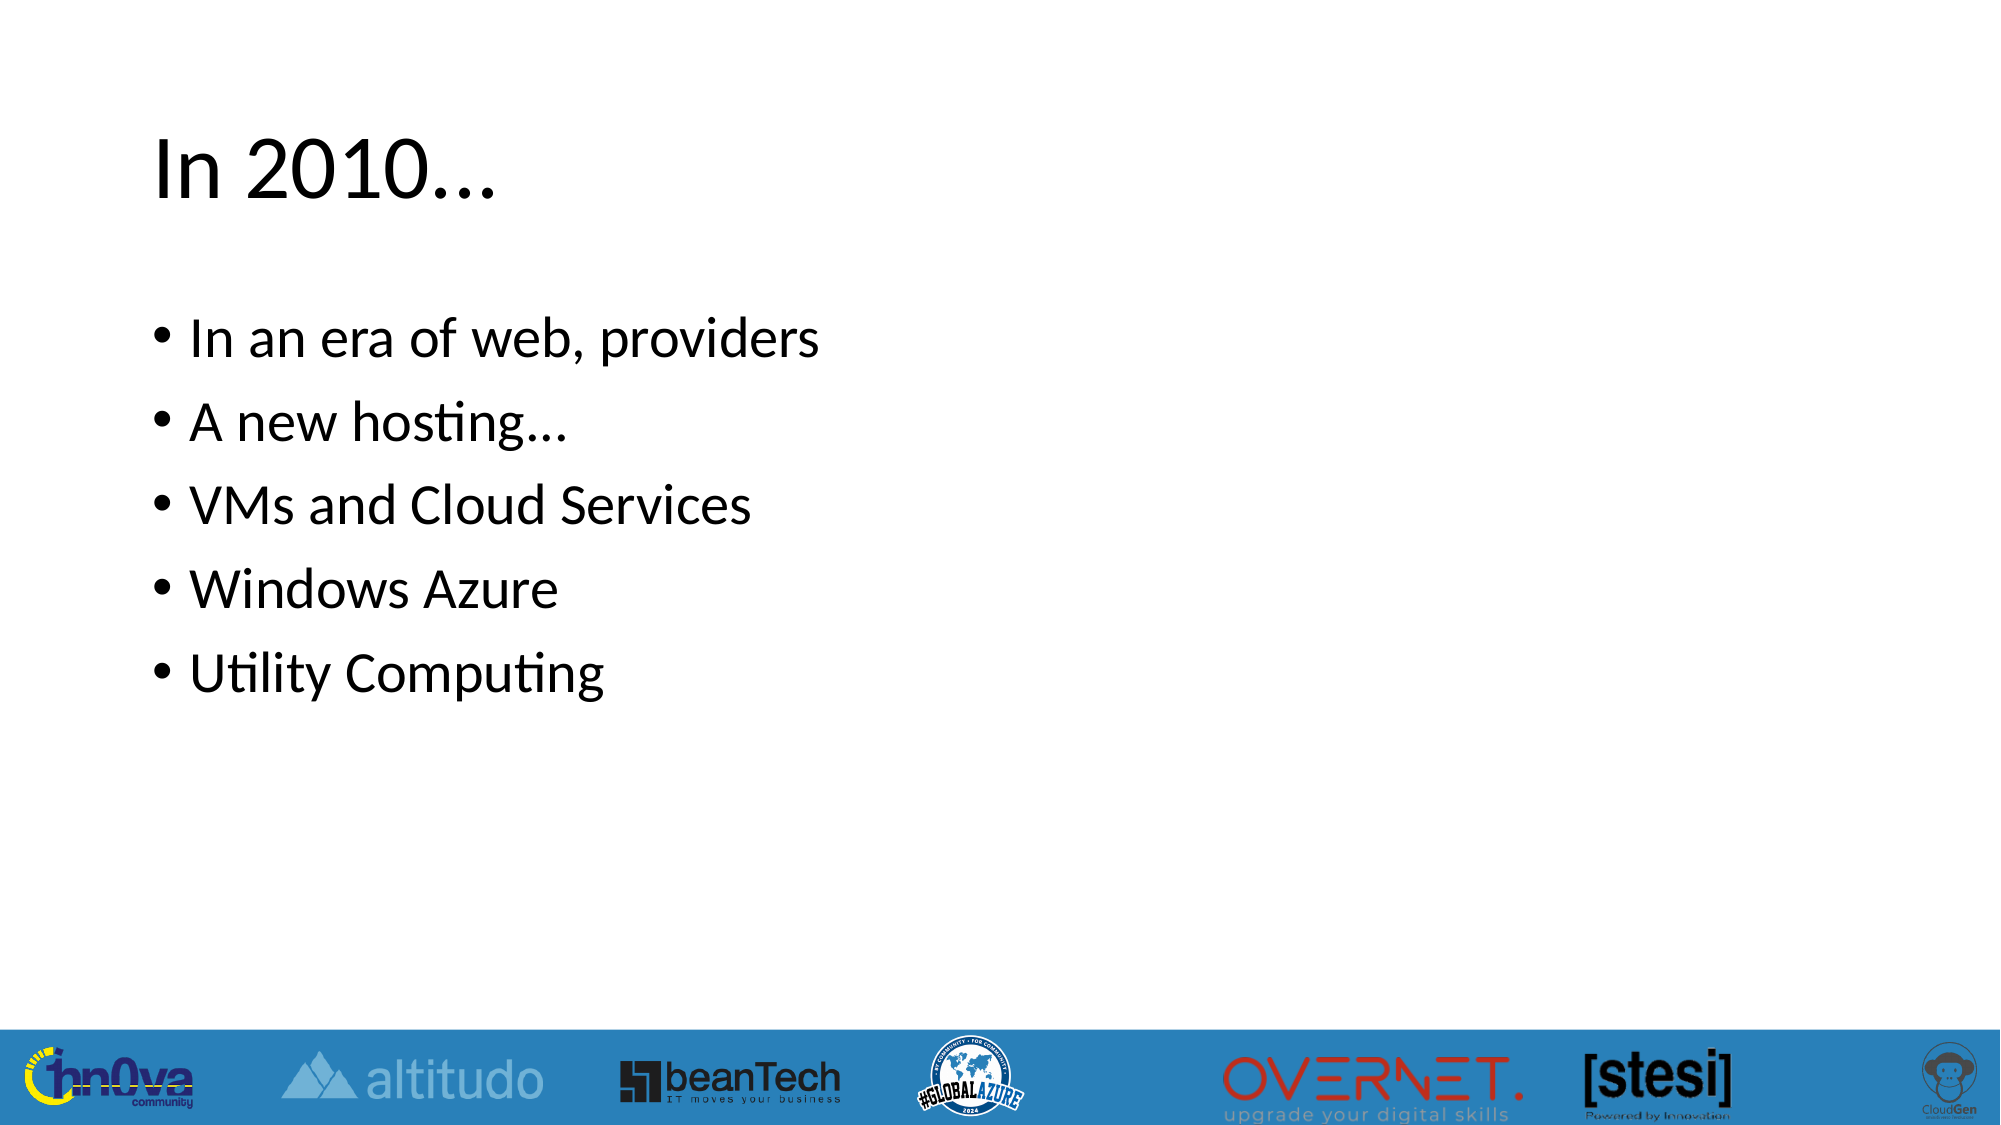

# In 2010...
In an era of web, providers
A new hosting...
VMs and Cloud Services
Windows Azure
Utility Computing